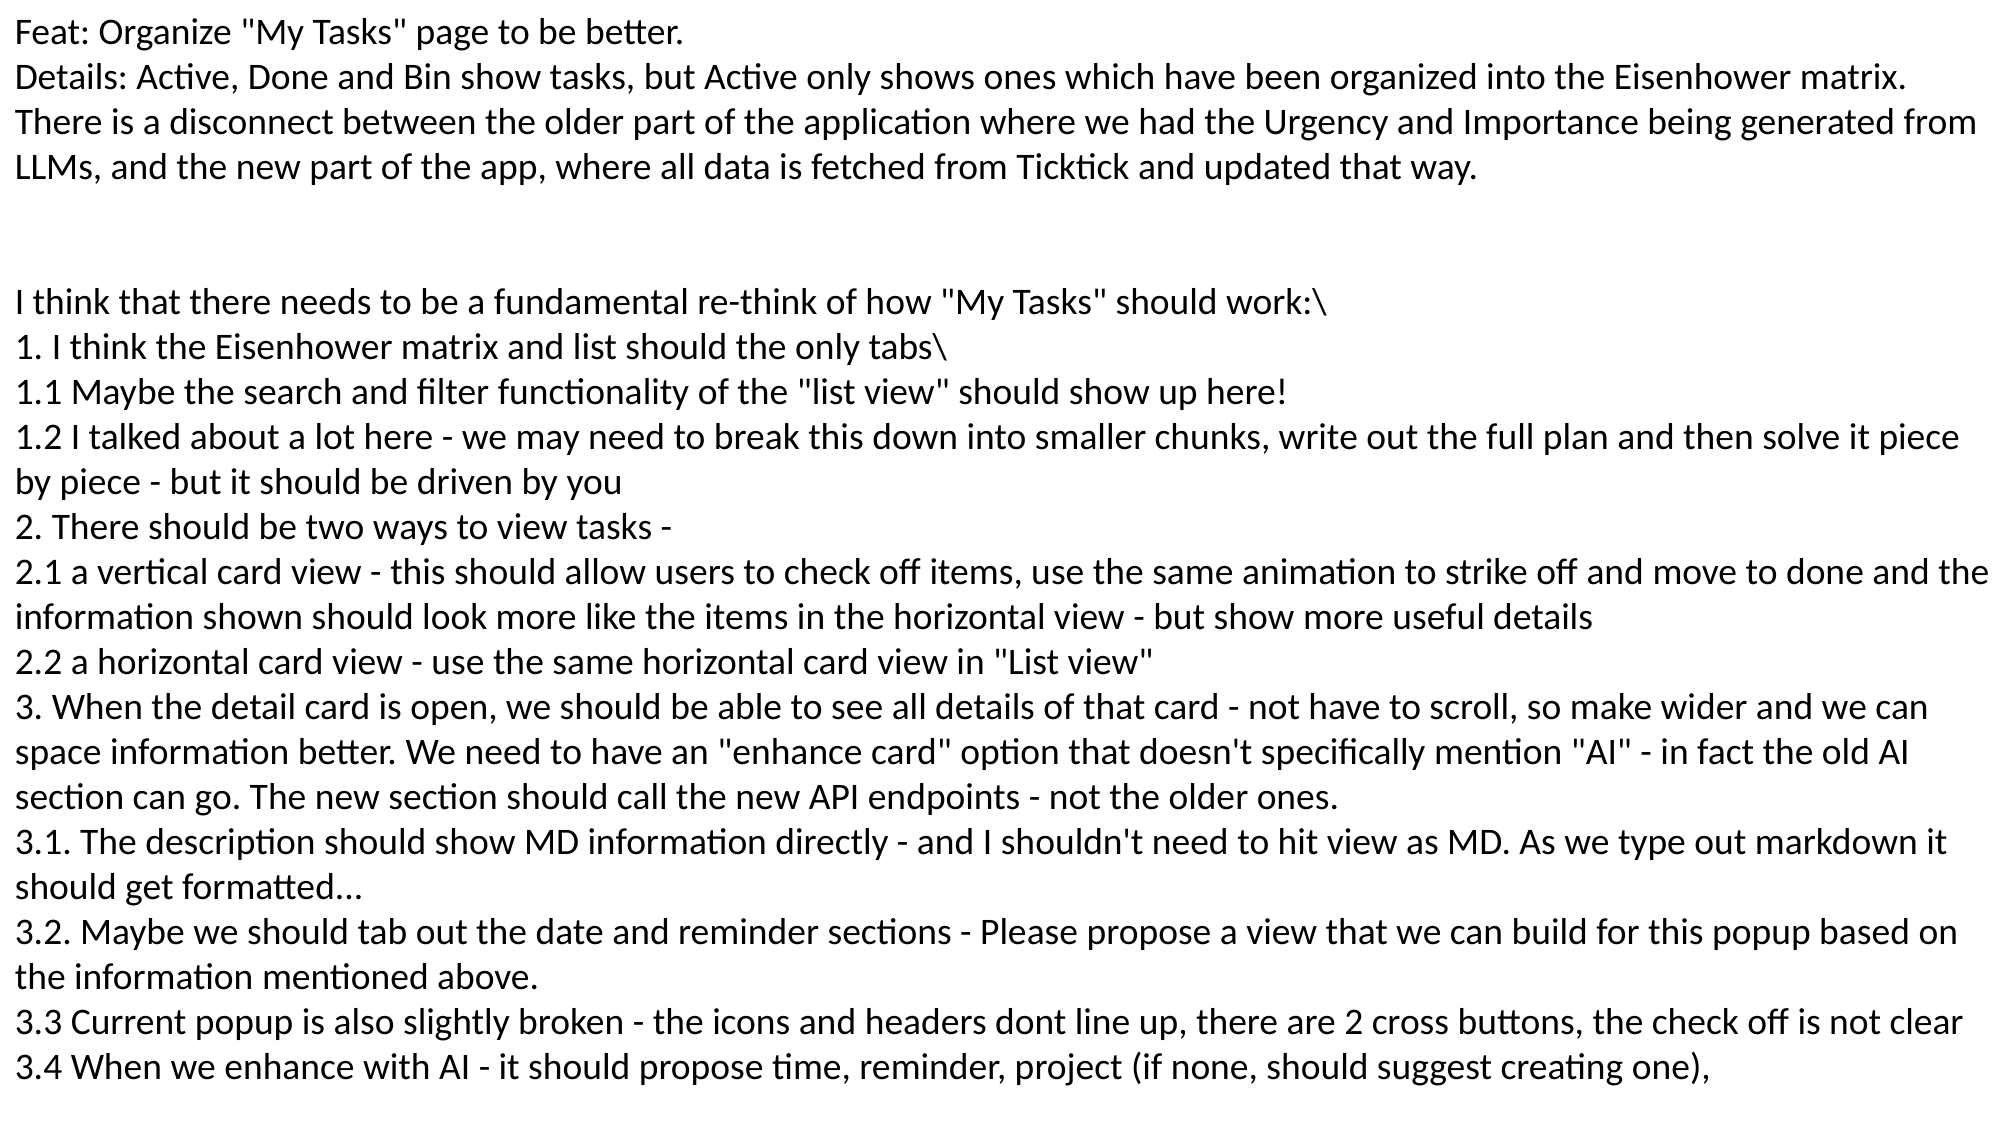

Feat: Organize "My Tasks" page to be better.
Details: Active, Done and Bin show tasks, but Active only shows ones which have been organized into the Eisenhower matrix. There is a disconnect between the older part of the application where we had the Urgency and Importance being generated from LLMs, and the new part of the app, where all data is fetched from Ticktick and updated that way.

I think that there needs to be a fundamental re-think of how "My Tasks" should work:\
1. I think the Eisenhower matrix and list should the only tabs\
1.1 Maybe the search and filter functionality of the "list view" should show up here!
1.2 I talked about a lot here - we may need to break this down into smaller chunks, write out the full plan and then solve it piece by piece - but it should be driven by you
2. There should be two ways to view tasks -
2.1 a vertical card view - this should allow users to check off items, use the same animation to strike off and move to done and the information shown should look more like the items in the horizontal view - but show more useful details
2.2 a horizontal card view - use the same horizontal card view in "List view"
3. When the detail card is open, we should be able to see all details of that card - not have to scroll, so make wider and we can space information better. We need to have an "enhance card" option that doesn't specifically mention "AI" - in fact the old AI section can go. The new section should call the new API endpoints - not the older ones.
3.1. The description should show MD information directly - and I shouldn't need to hit view as MD. As we type out markdown it should get formatted...
3.2. Maybe we should tab out the date and reminder sections - Please propose a view that we can build for this popup based on the information mentioned above.
3.3 Current popup is also slightly broken - the icons and headers dont line up, there are 2 cross buttons, the check off is not clear
3.4 When we enhance with AI - it should propose time, reminder, project (if none, should suggest creating one),